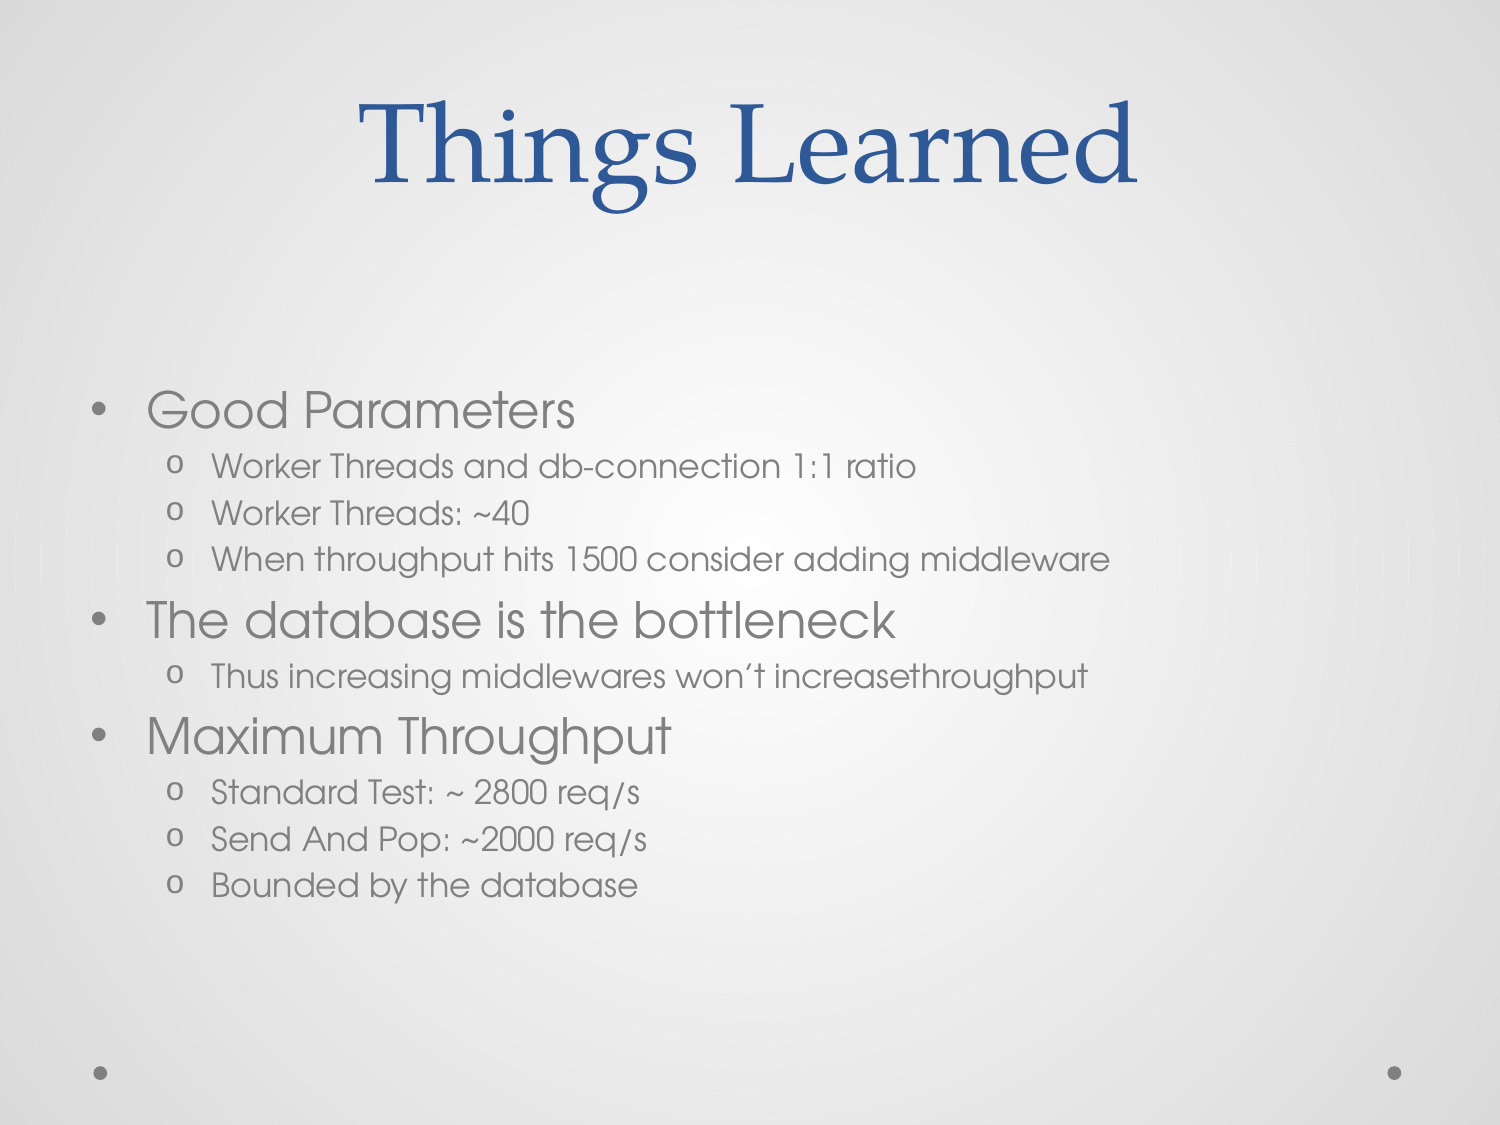

# Things Learned
Good Parameters
Worker Threads and db-connection 1:1 ratio
Worker Threads: ~40
When throughput hits 1500 consider adding middleware
The database is the bottleneck
Thus increasing middlewares won’t increasethroughput
Maximum Throughput
Standard Test: ~ 2800 req/s
Send And Pop: ~2000 req/s
Bounded by the database